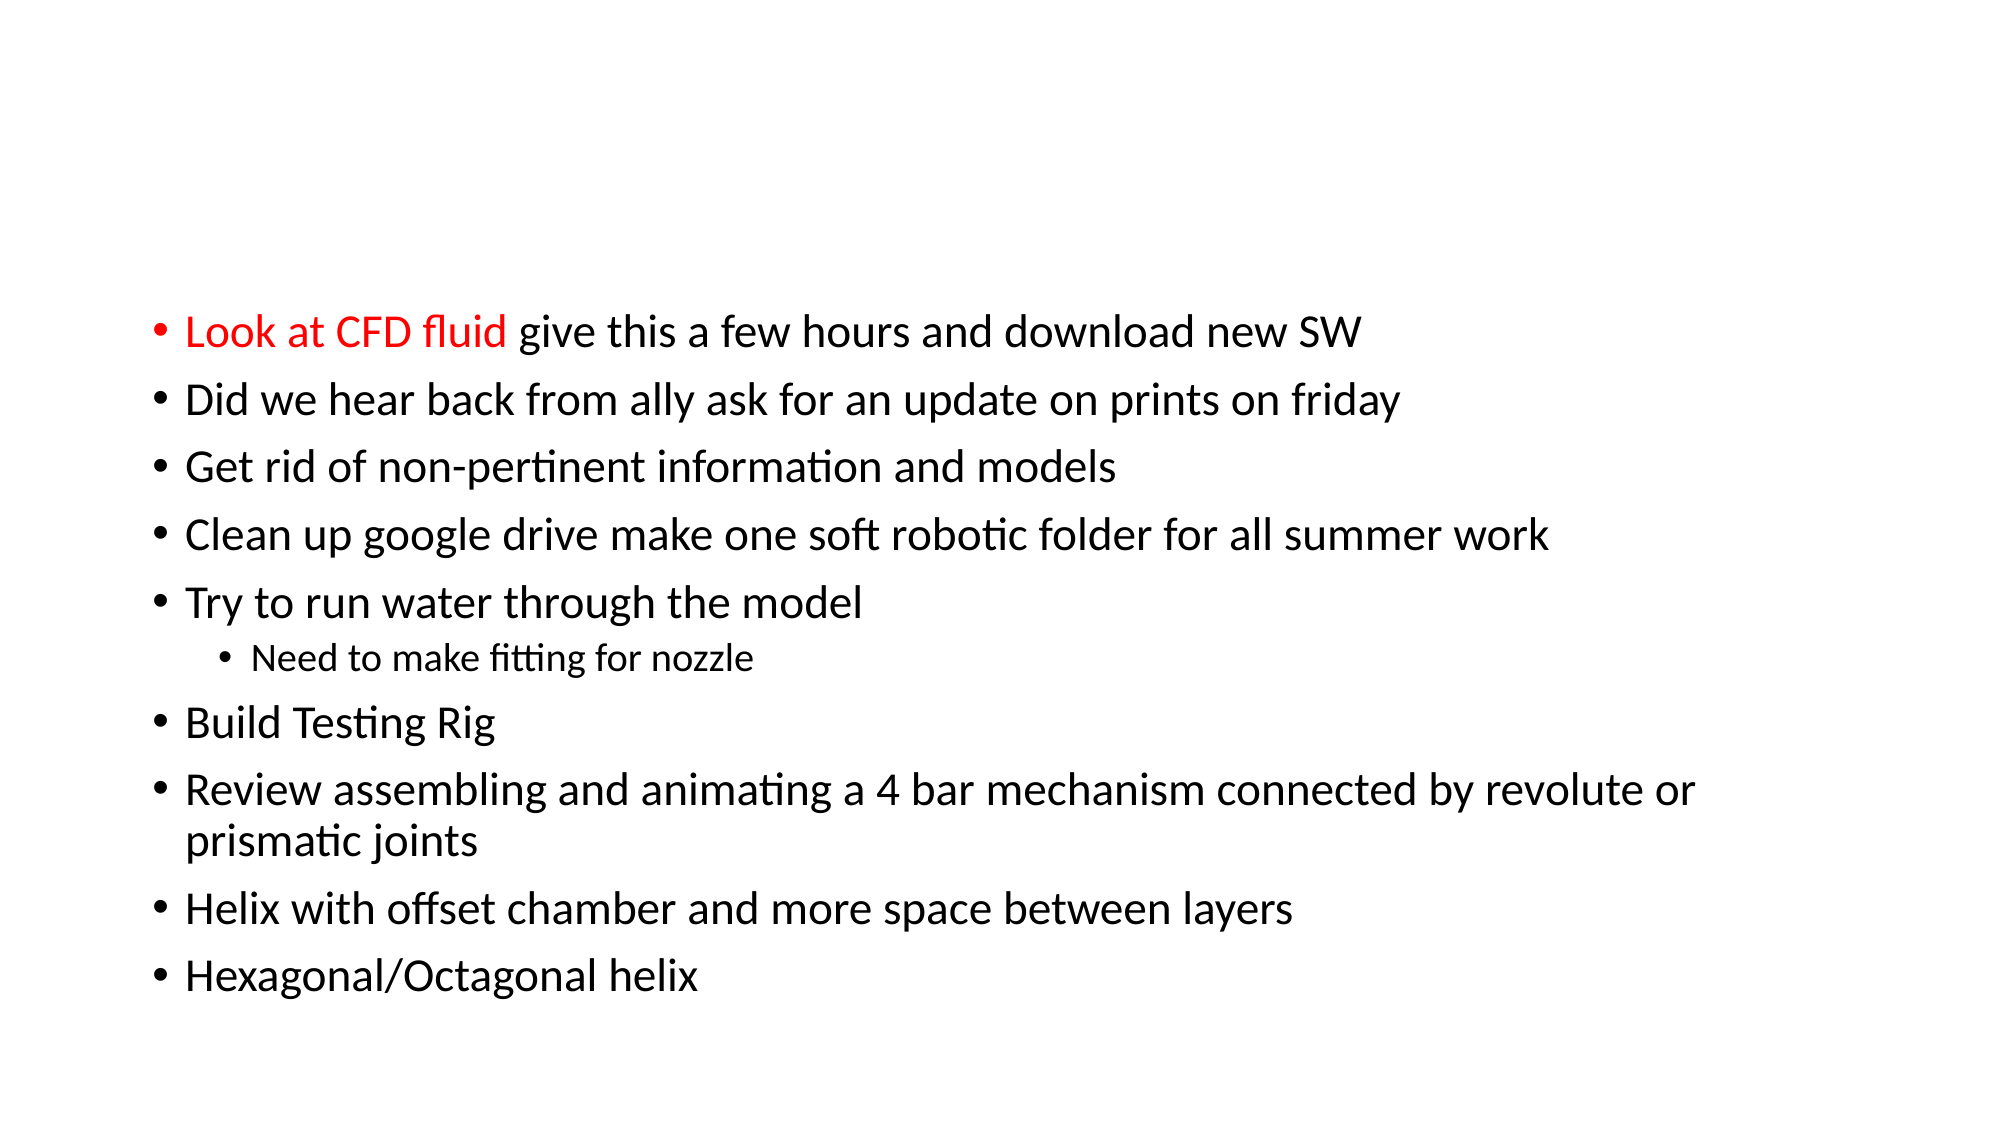

#
Look at CFD fluid give this a few hours and download new SW
Did we hear back from ally ask for an update on prints on friday
Get rid of non-pertinent information and models
Clean up google drive make one soft robotic folder for all summer work
Try to run water through the model
Need to make fitting for nozzle
Build Testing Rig
Review assembling and animating a 4 bar mechanism connected by revolute or prismatic joints
Helix with offset chamber and more space between layers
Hexagonal/Octagonal helix